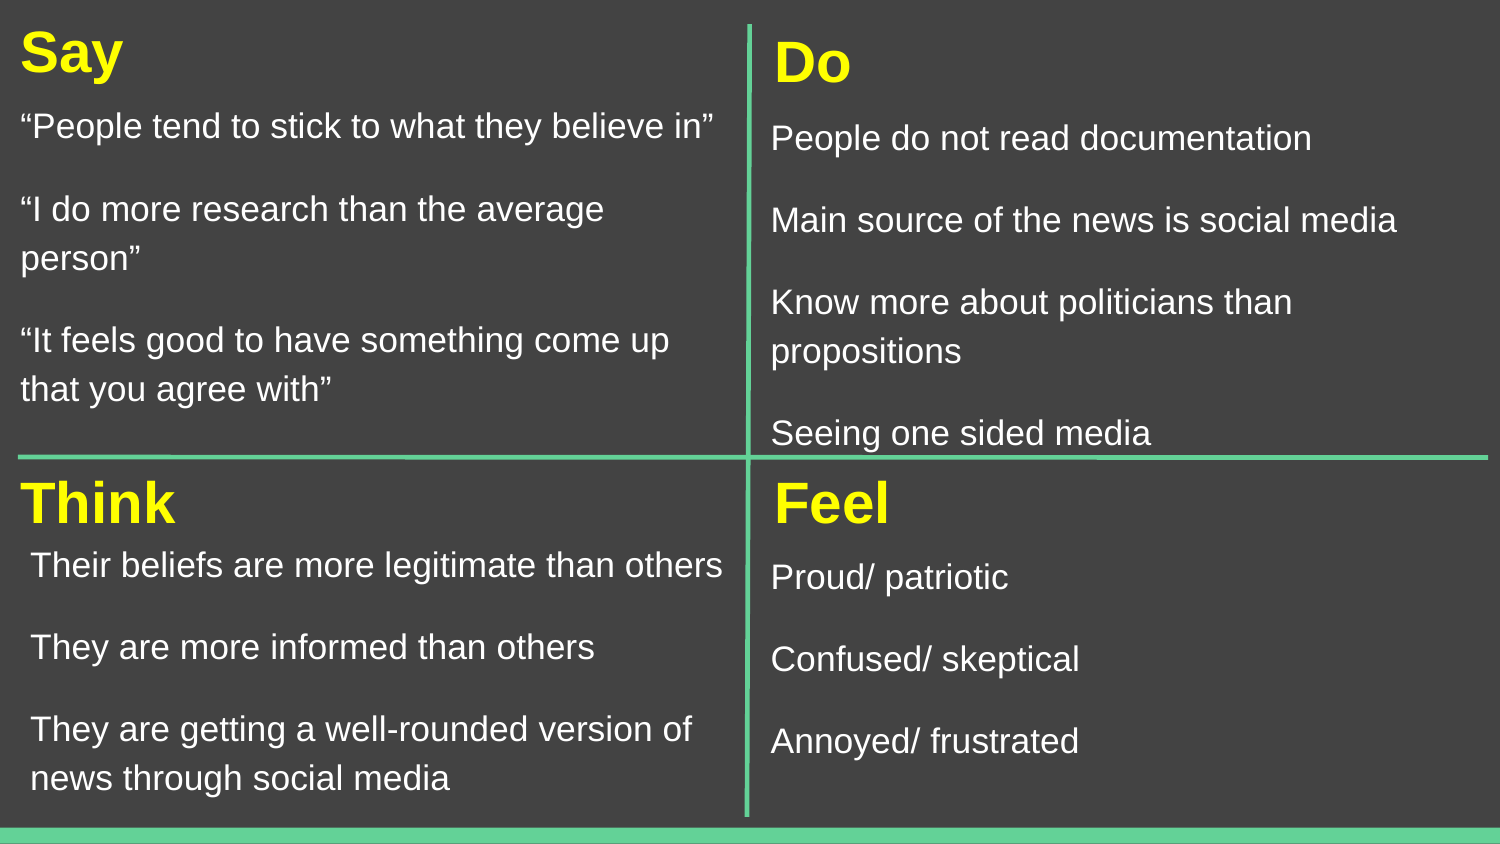

Say
Do
“People tend to stick to what they believe in”
“I do more research than the average person”
“It feels good to have something come up that you agree with”

People do not read documentation
Main source of the news is social media
Know more about politicians than propositions
Seeing one sided media
Think

# Feel

Their beliefs are more legitimate than others
They are more informed than others
They are getting a well-rounded version of news through social media

Proud/ patriotic
Confused/ skeptical
Annoyed/ frustrated